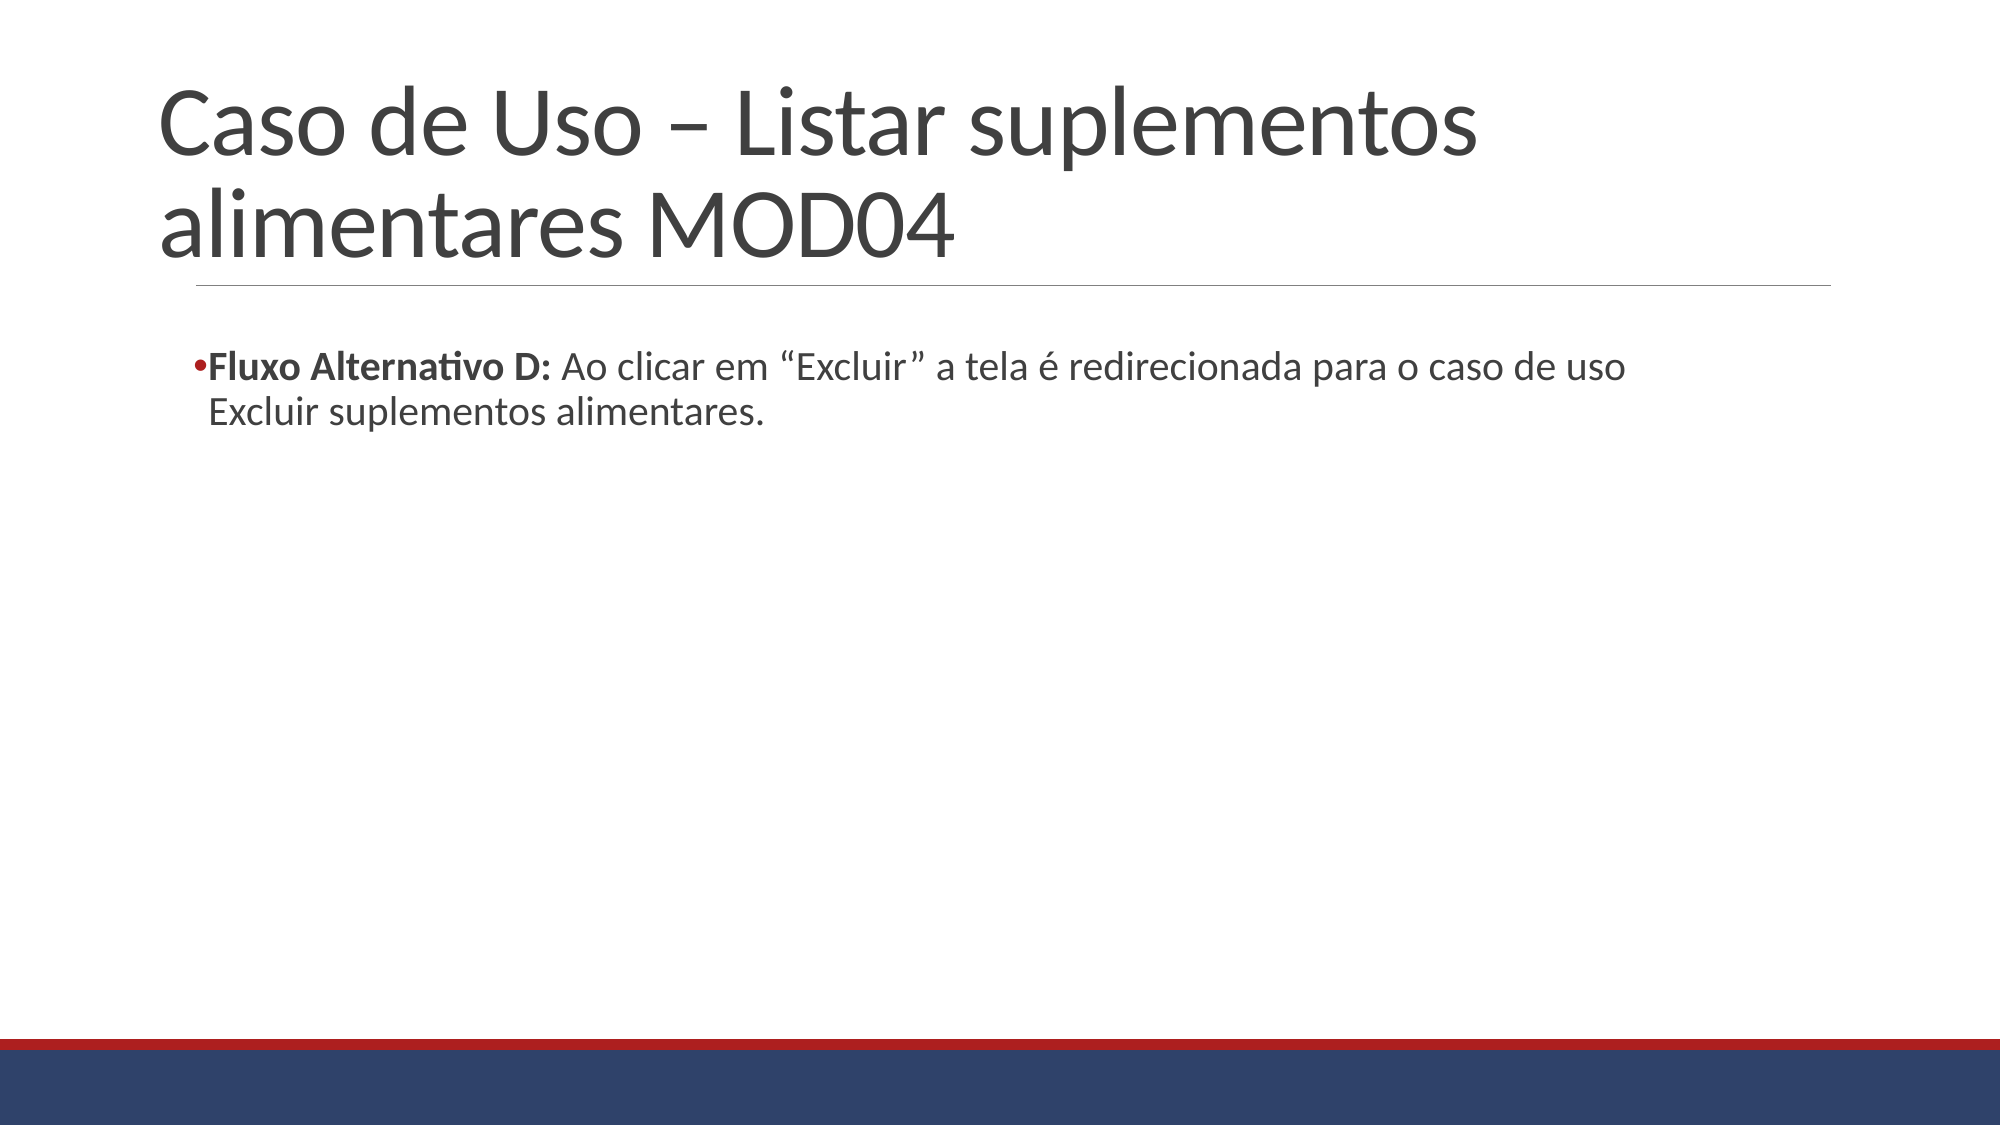

# Caso de Uso – Listar suplementos alimentares MOD04
Fluxo Alternativo D: Ao clicar em “Excluir” a tela é redirecionada para o caso de uso Excluir suplementos alimentares.